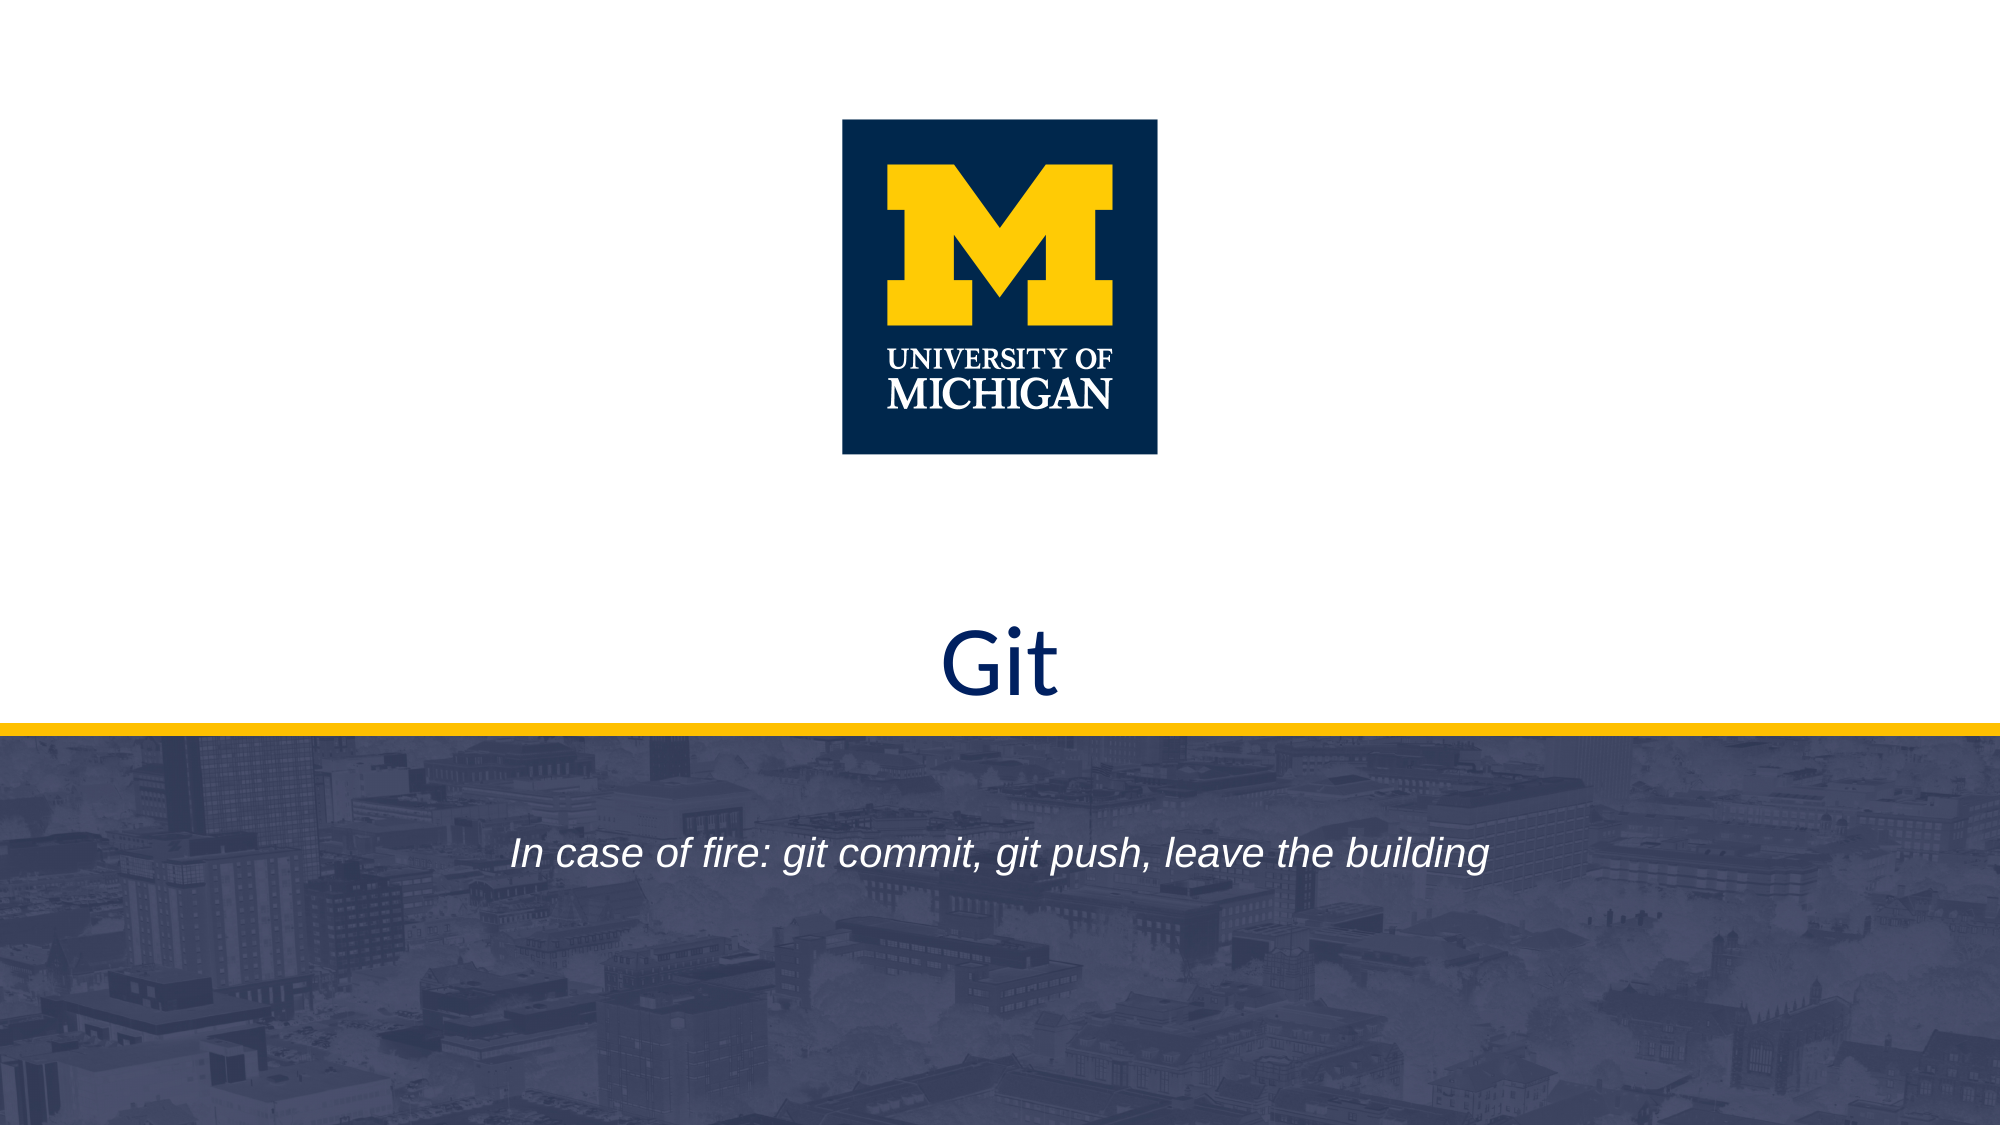

# Git
In case of fire: git commit, git push, leave the building